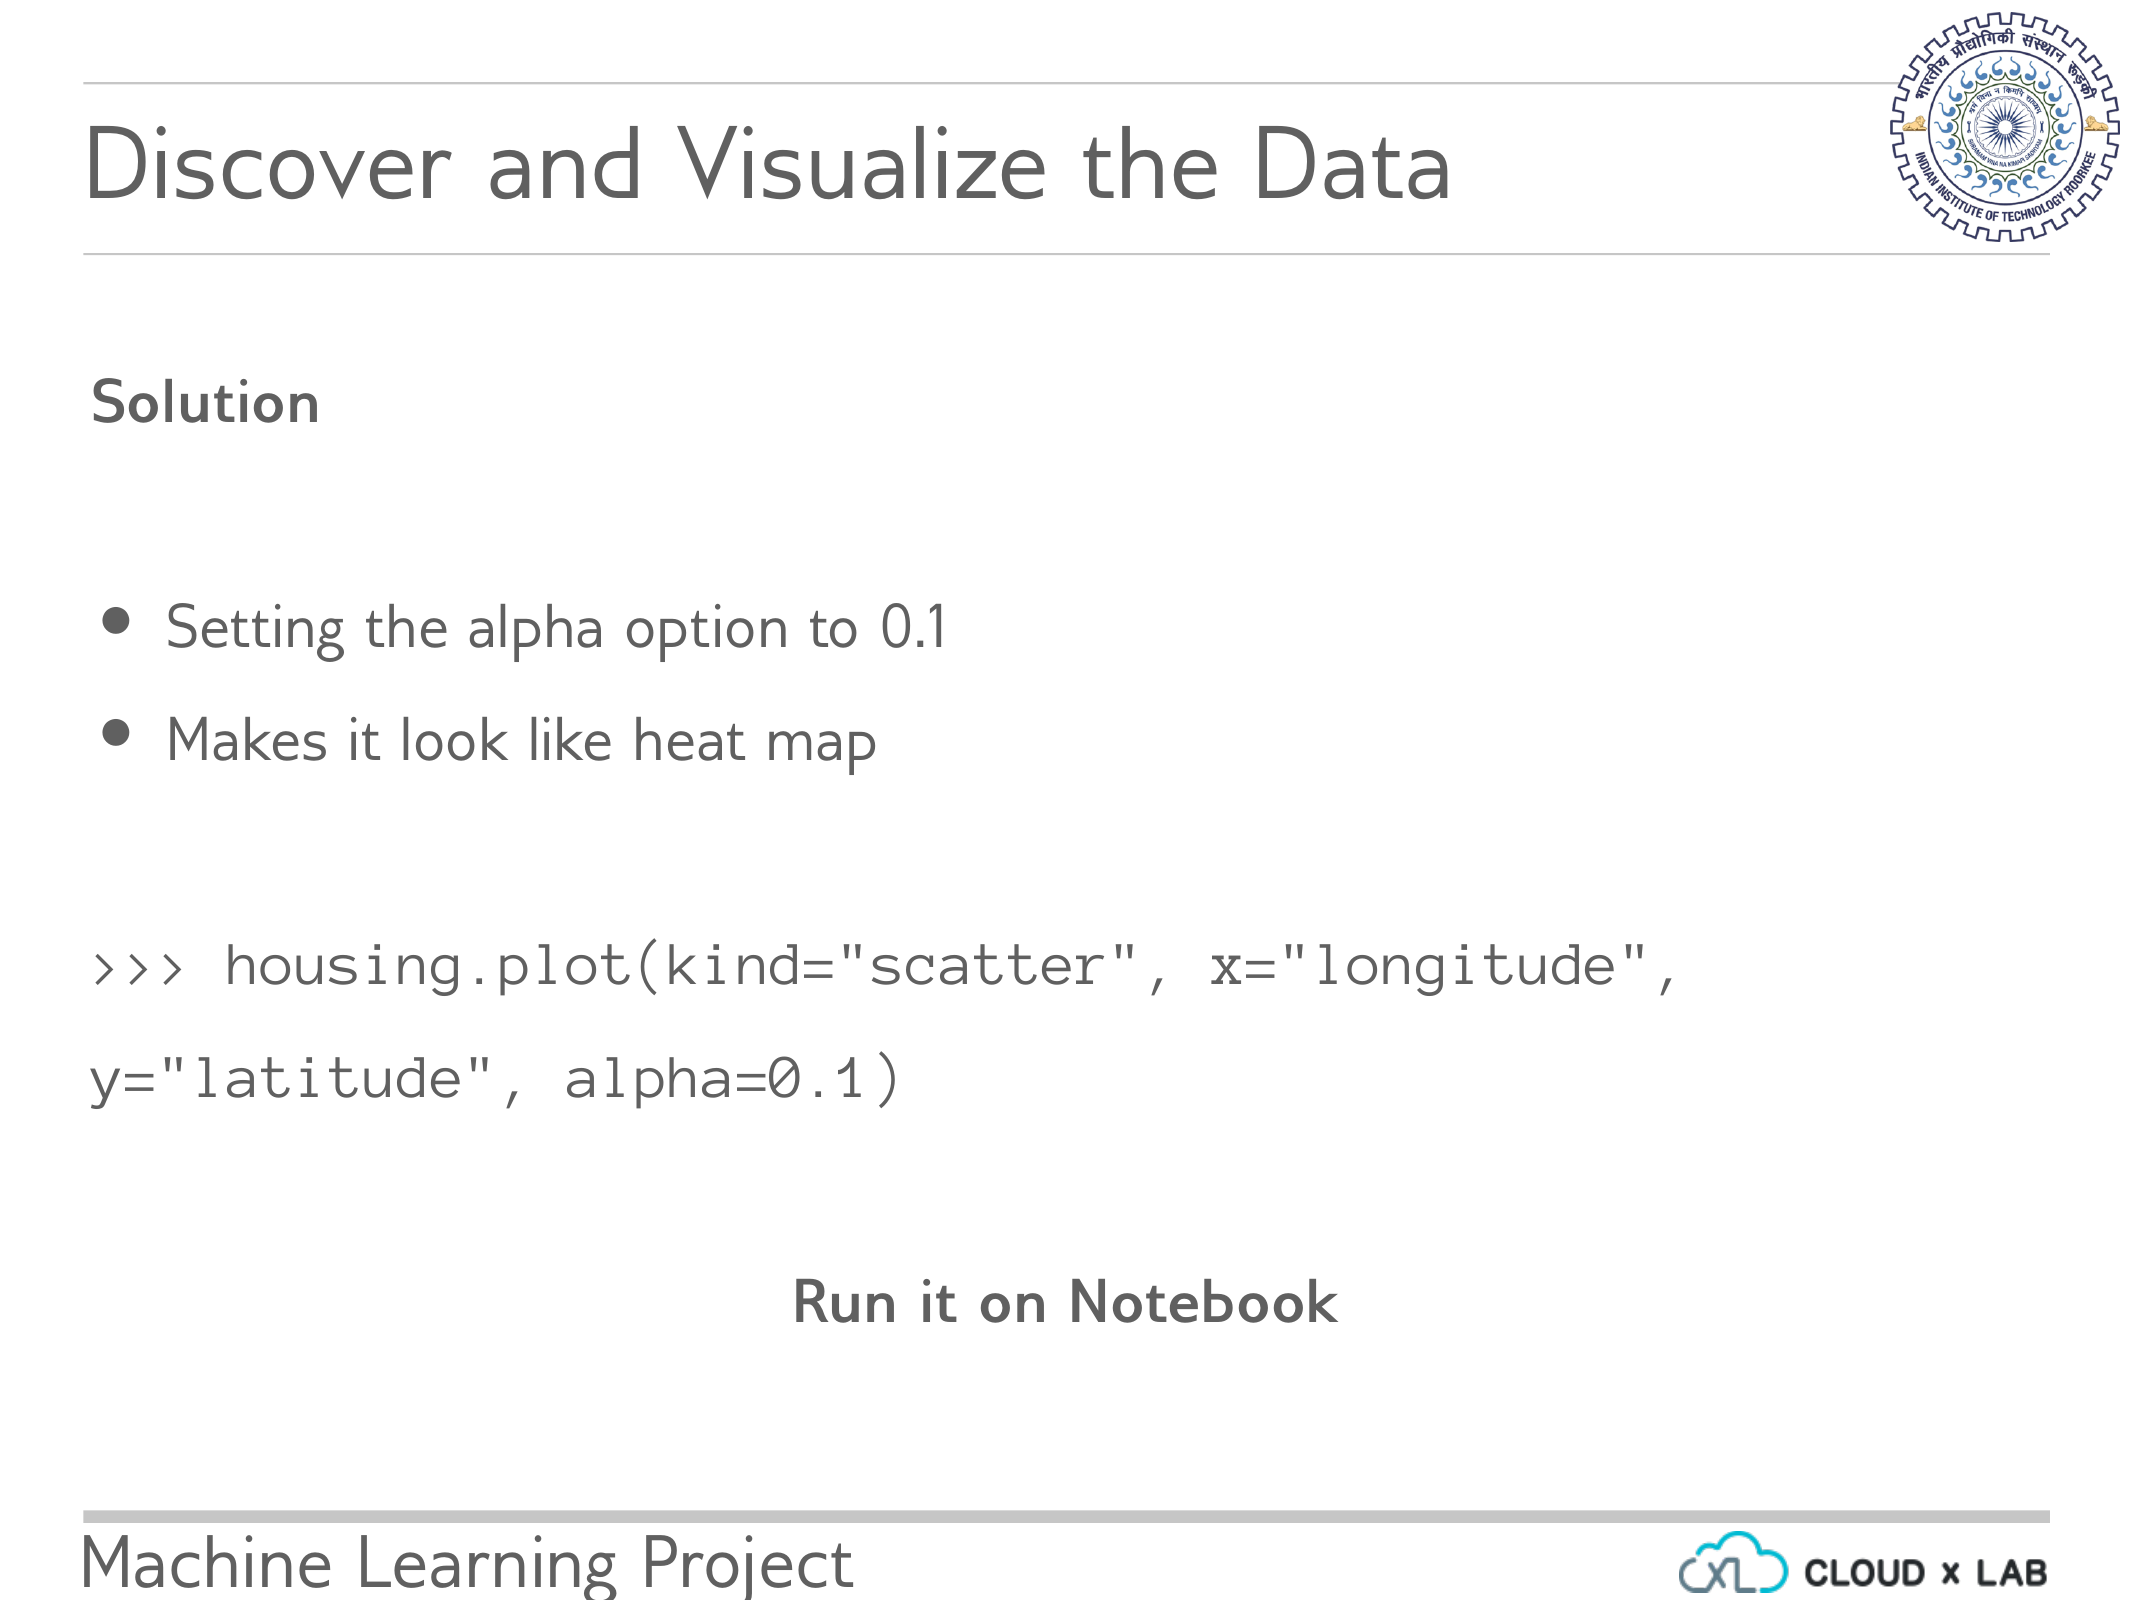

Discover and Visualize the Data
Solution

Setting the alpha option to 0.1
Makes it look like heat map

>>> housing.plot(kind="scatter", x="longitude", y="latitude", alpha=0.1)

Run it on Notebook